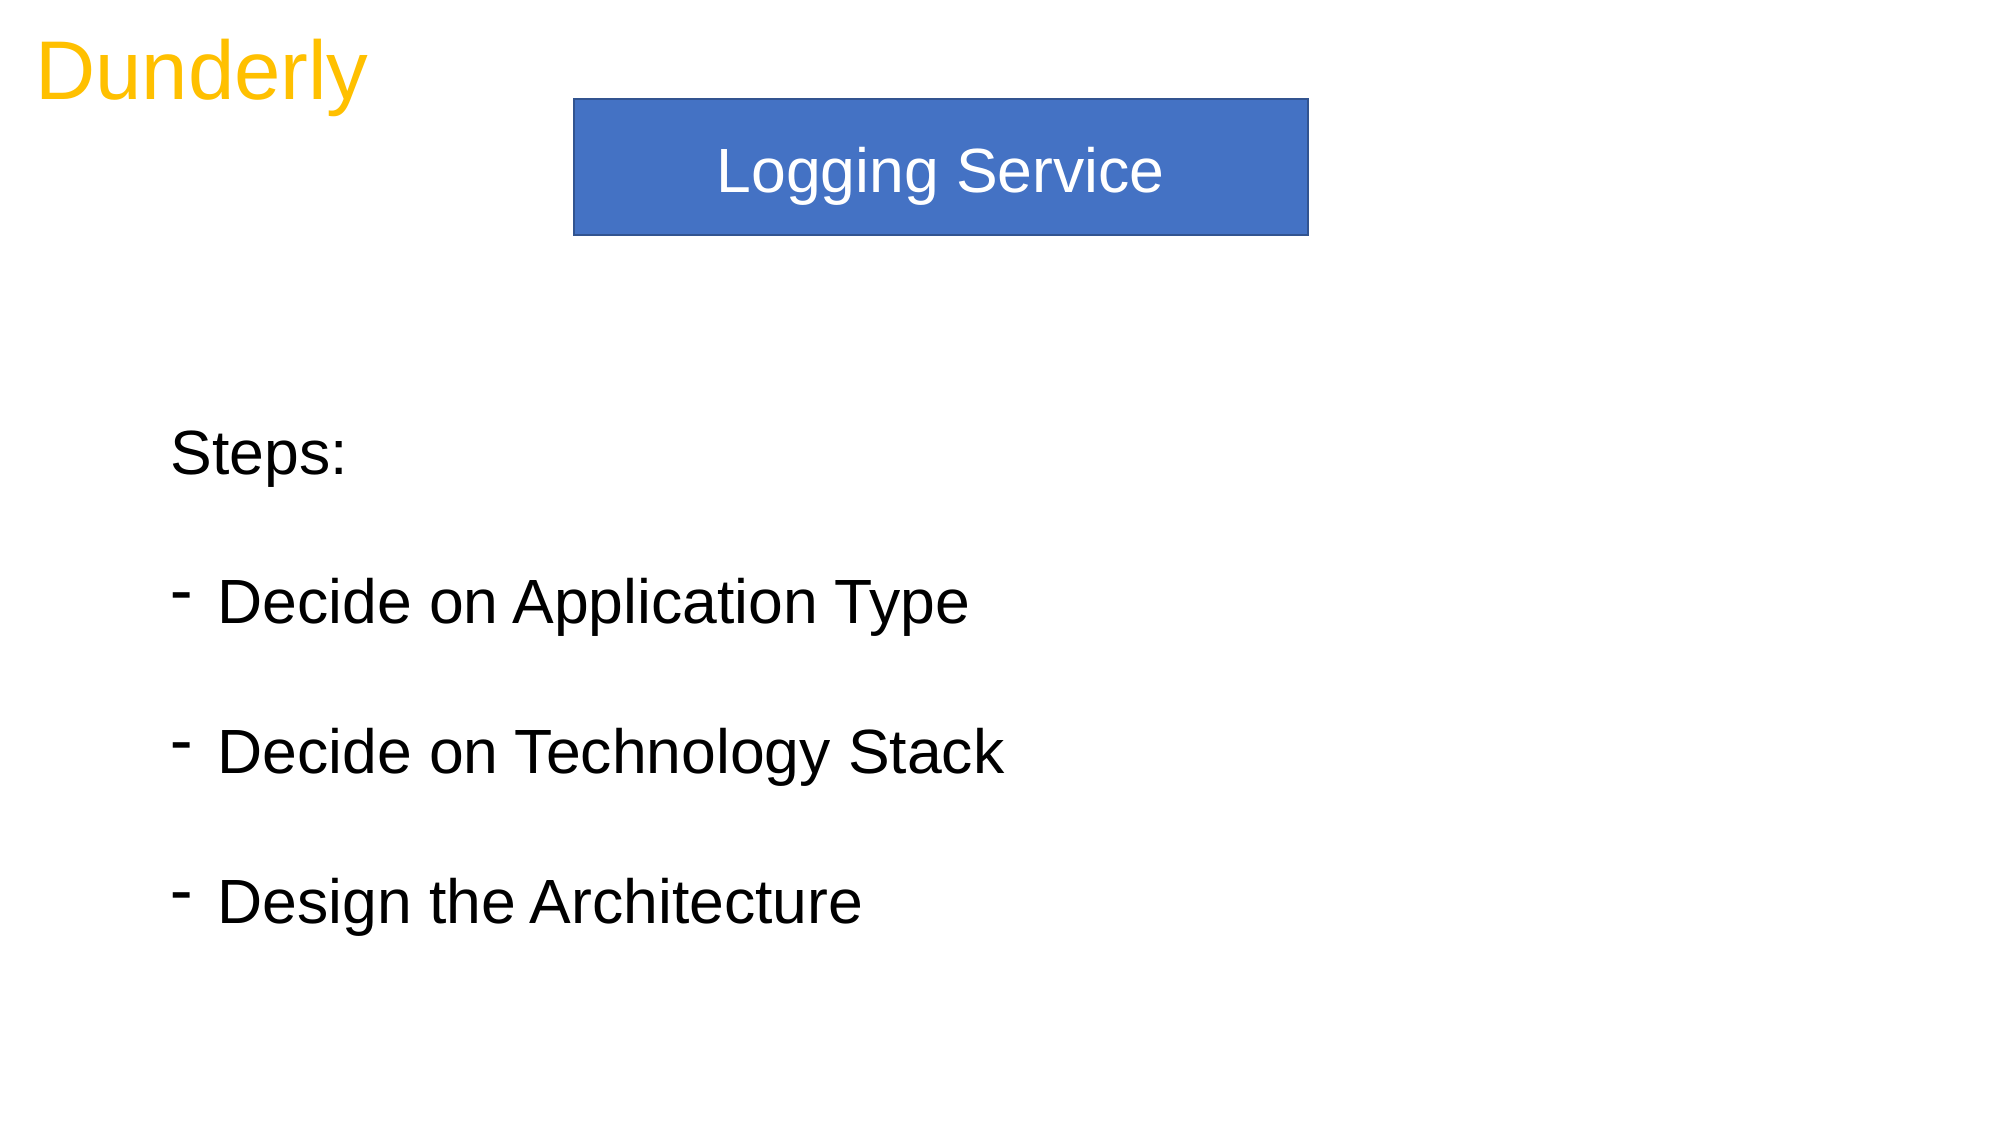

Dunderly
Logging Service
Steps:
Decide on Application Type
Decide on Technology Stack
Design the Architecture